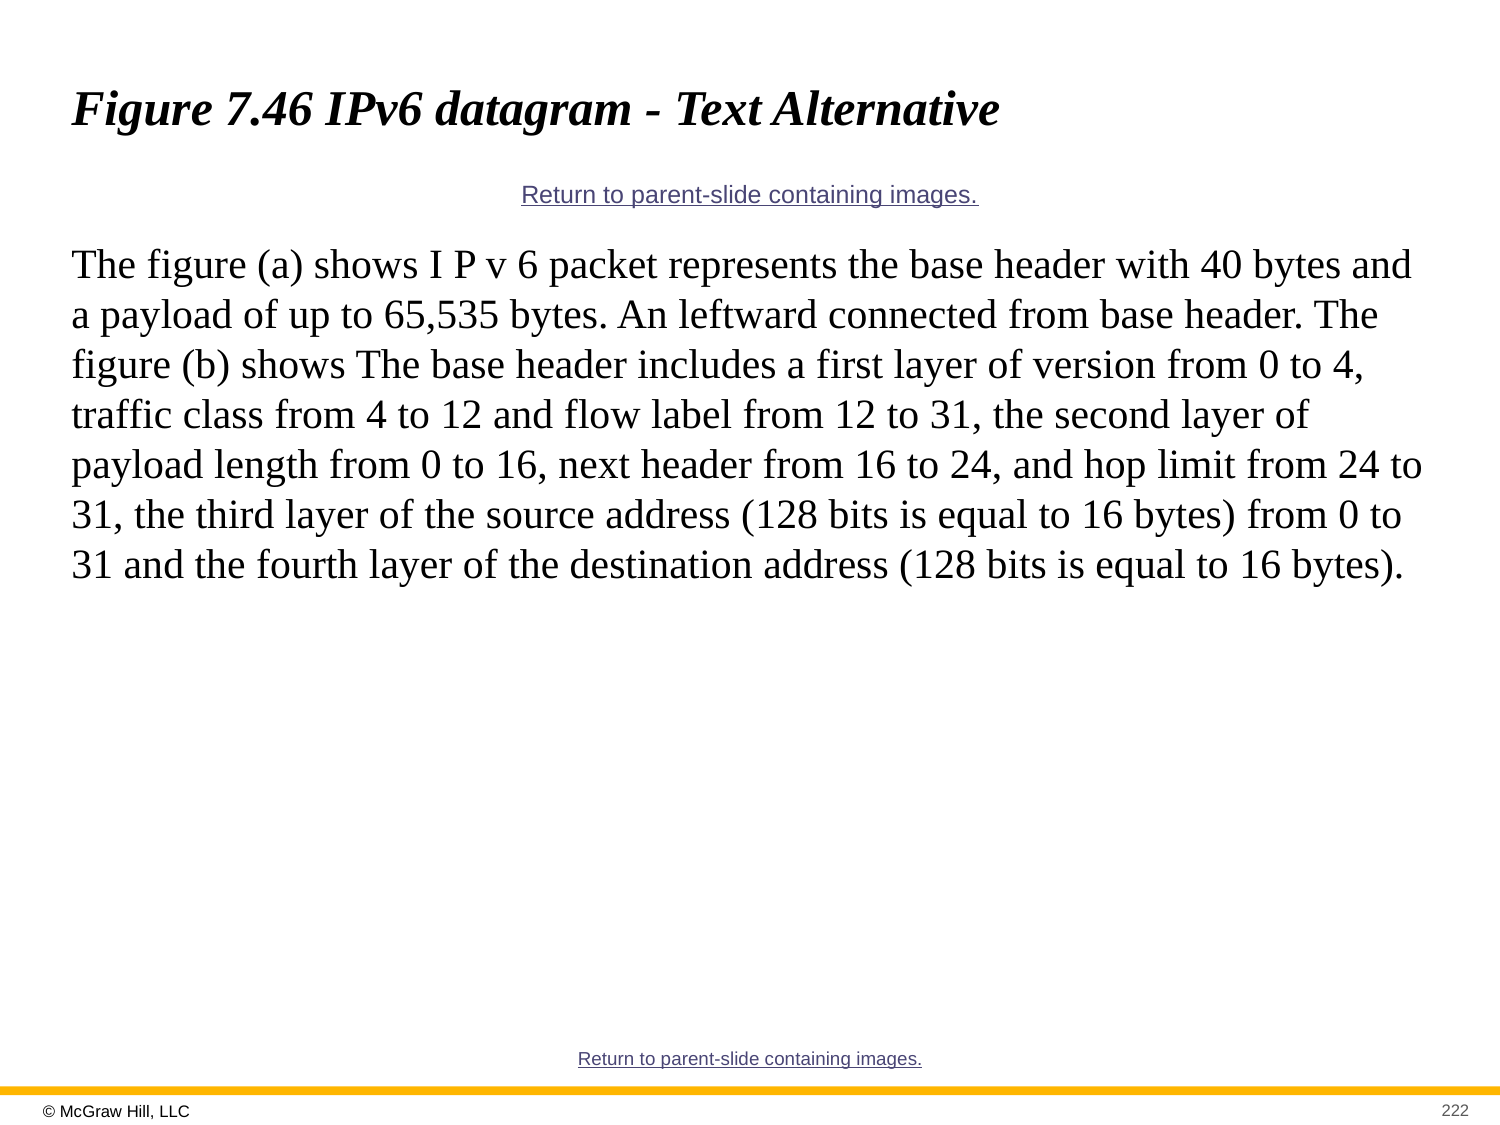

# Figure 7.46 IPv6 datagram - Text Alternative
Return to parent-slide containing images.
The figure (a) shows I P v 6 packet represents the base header with 40 bytes and a payload of up to 65,535 bytes. An leftward connected from base header. The figure (b) shows The base header includes a first layer of version from 0 to 4, traffic class from 4 to 12 and flow label from 12 to 31, the second layer of payload length from 0 to 16, next header from 16 to 24, and hop limit from 24 to 31, the third layer of the source address (128 bits is equal to 16 bytes) from 0 to 31 and the fourth layer of the destination address (128 bits is equal to 16 bytes).
Return to parent-slide containing images.
222